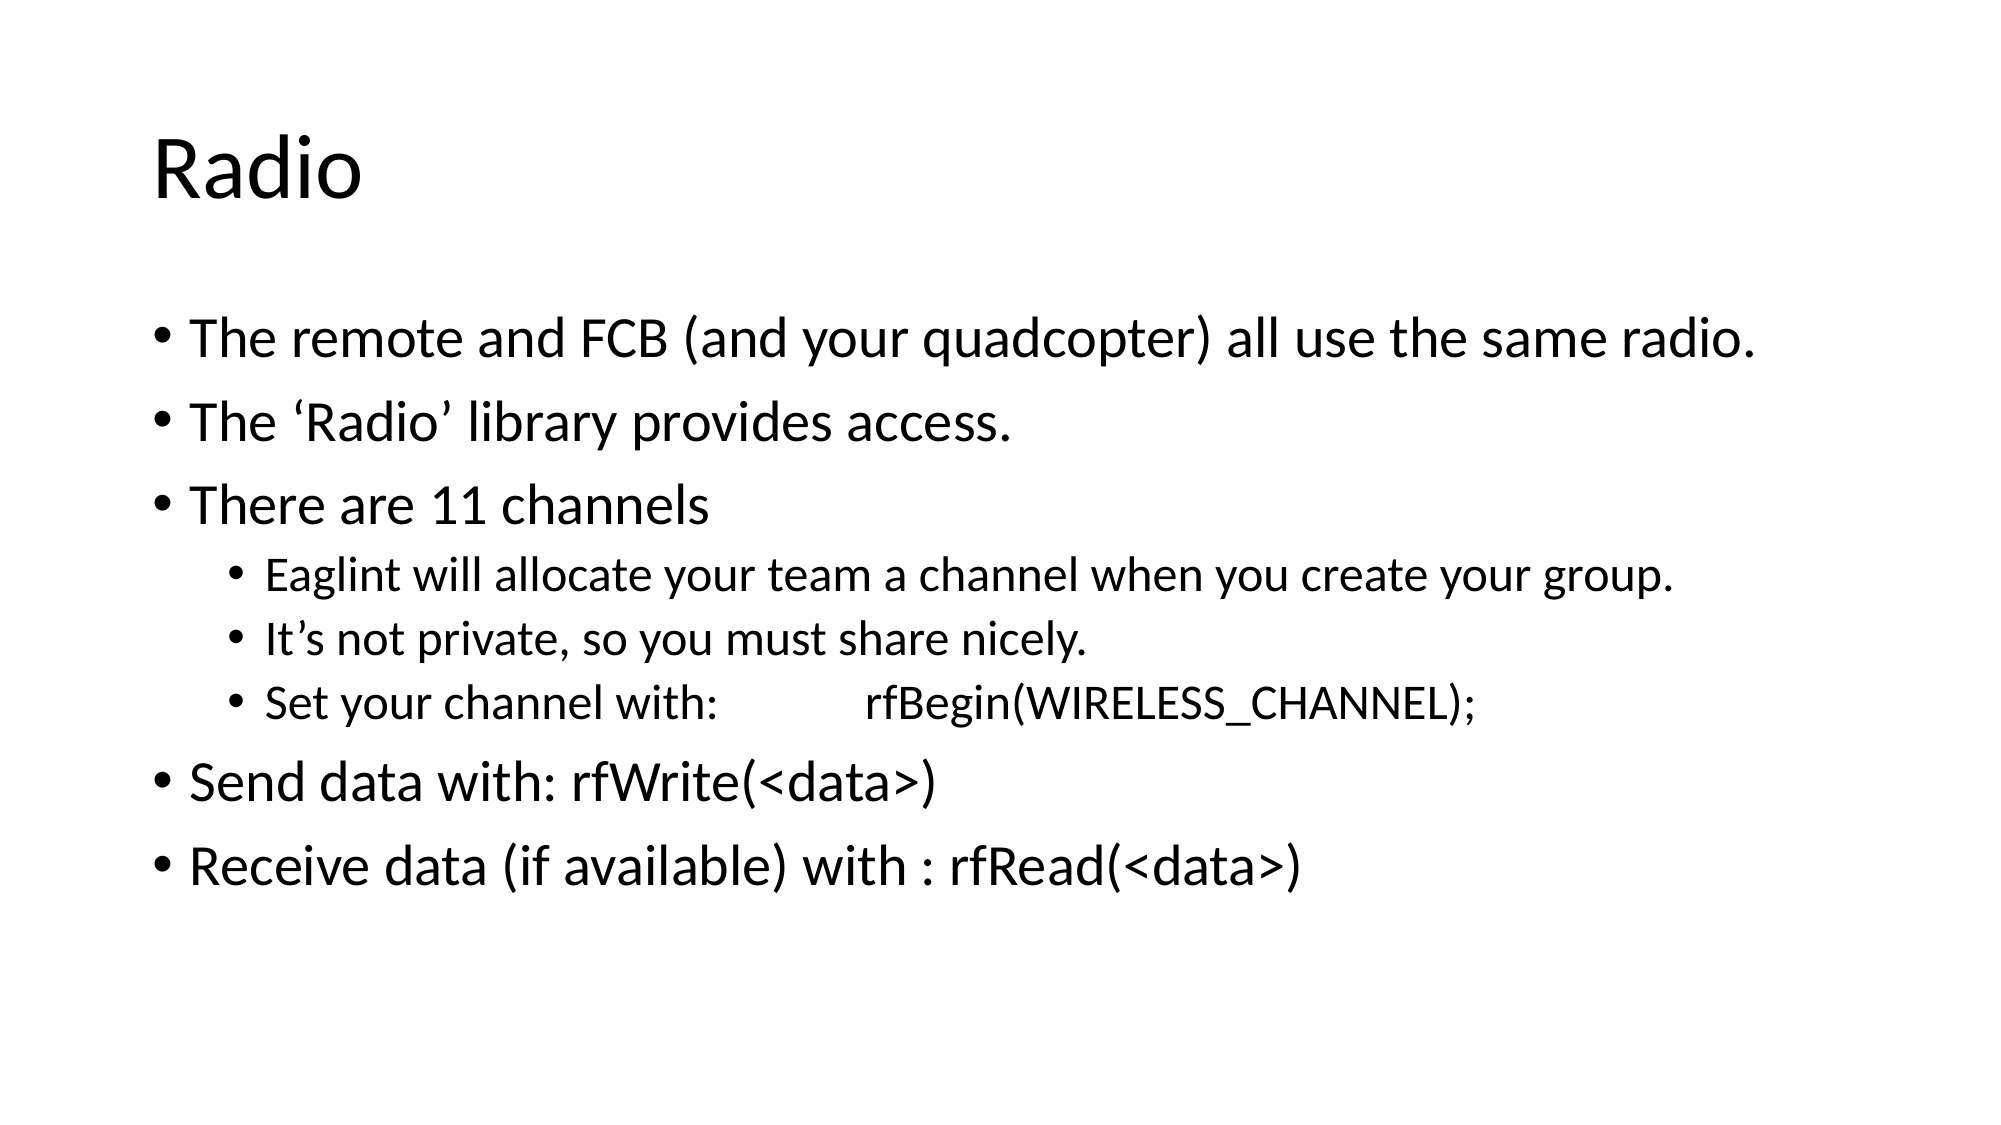

# Radio
The remote and FCB (and your quadcopter) all use the same radio.
The ‘Radio’ library provides access.
There are 11 channels
Eaglint will allocate your team a channel when you create your group.
It’s not private, so you must share nicely.
Set your channel with: 	rfBegin(WIRELESS_CHANNEL);
Send data with: rfWrite(<data>)
Receive data (if available) with : rfRead(<data>)